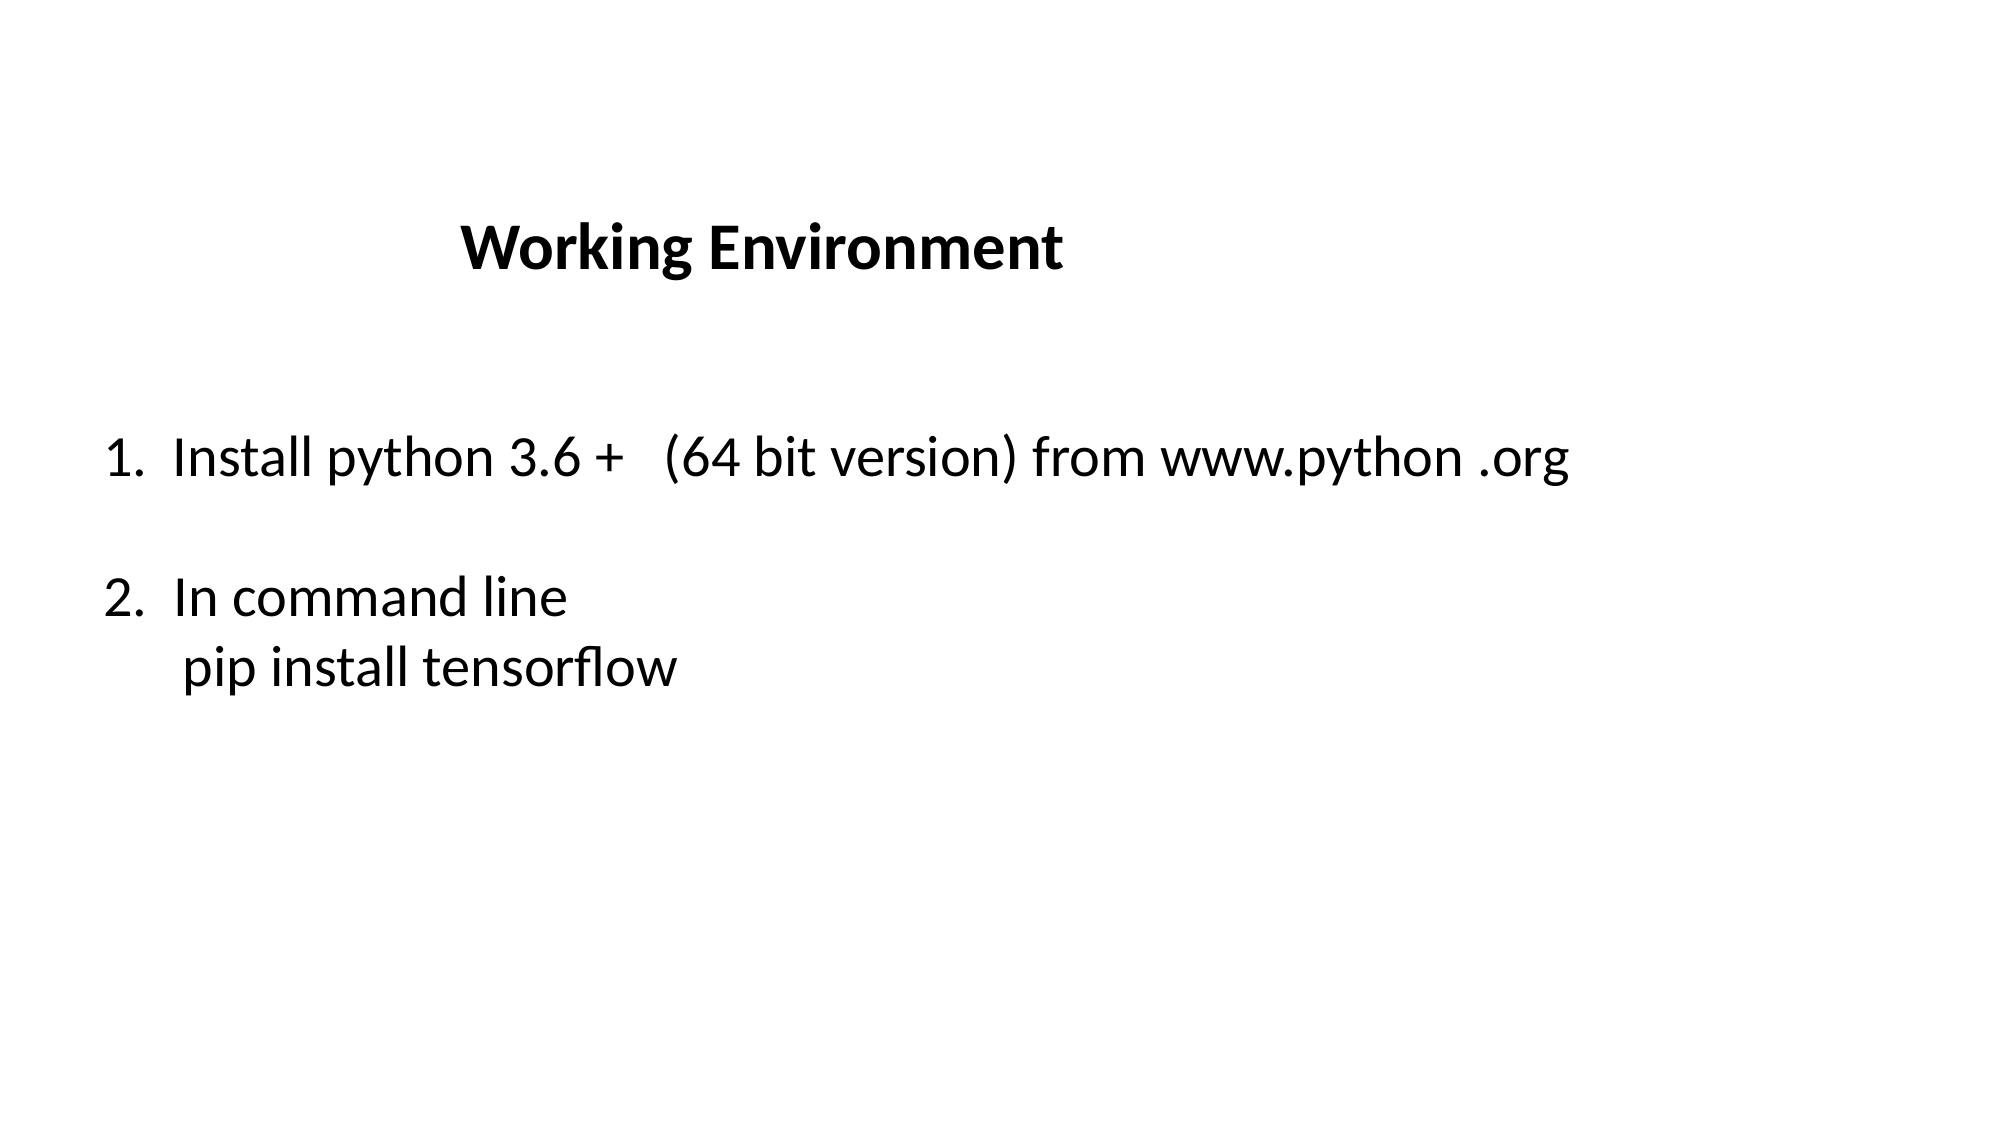

Working Environment
 Install python 3.6 +   (64 bit version) from www.python .org

2.  In command line
      pip install tensorflow